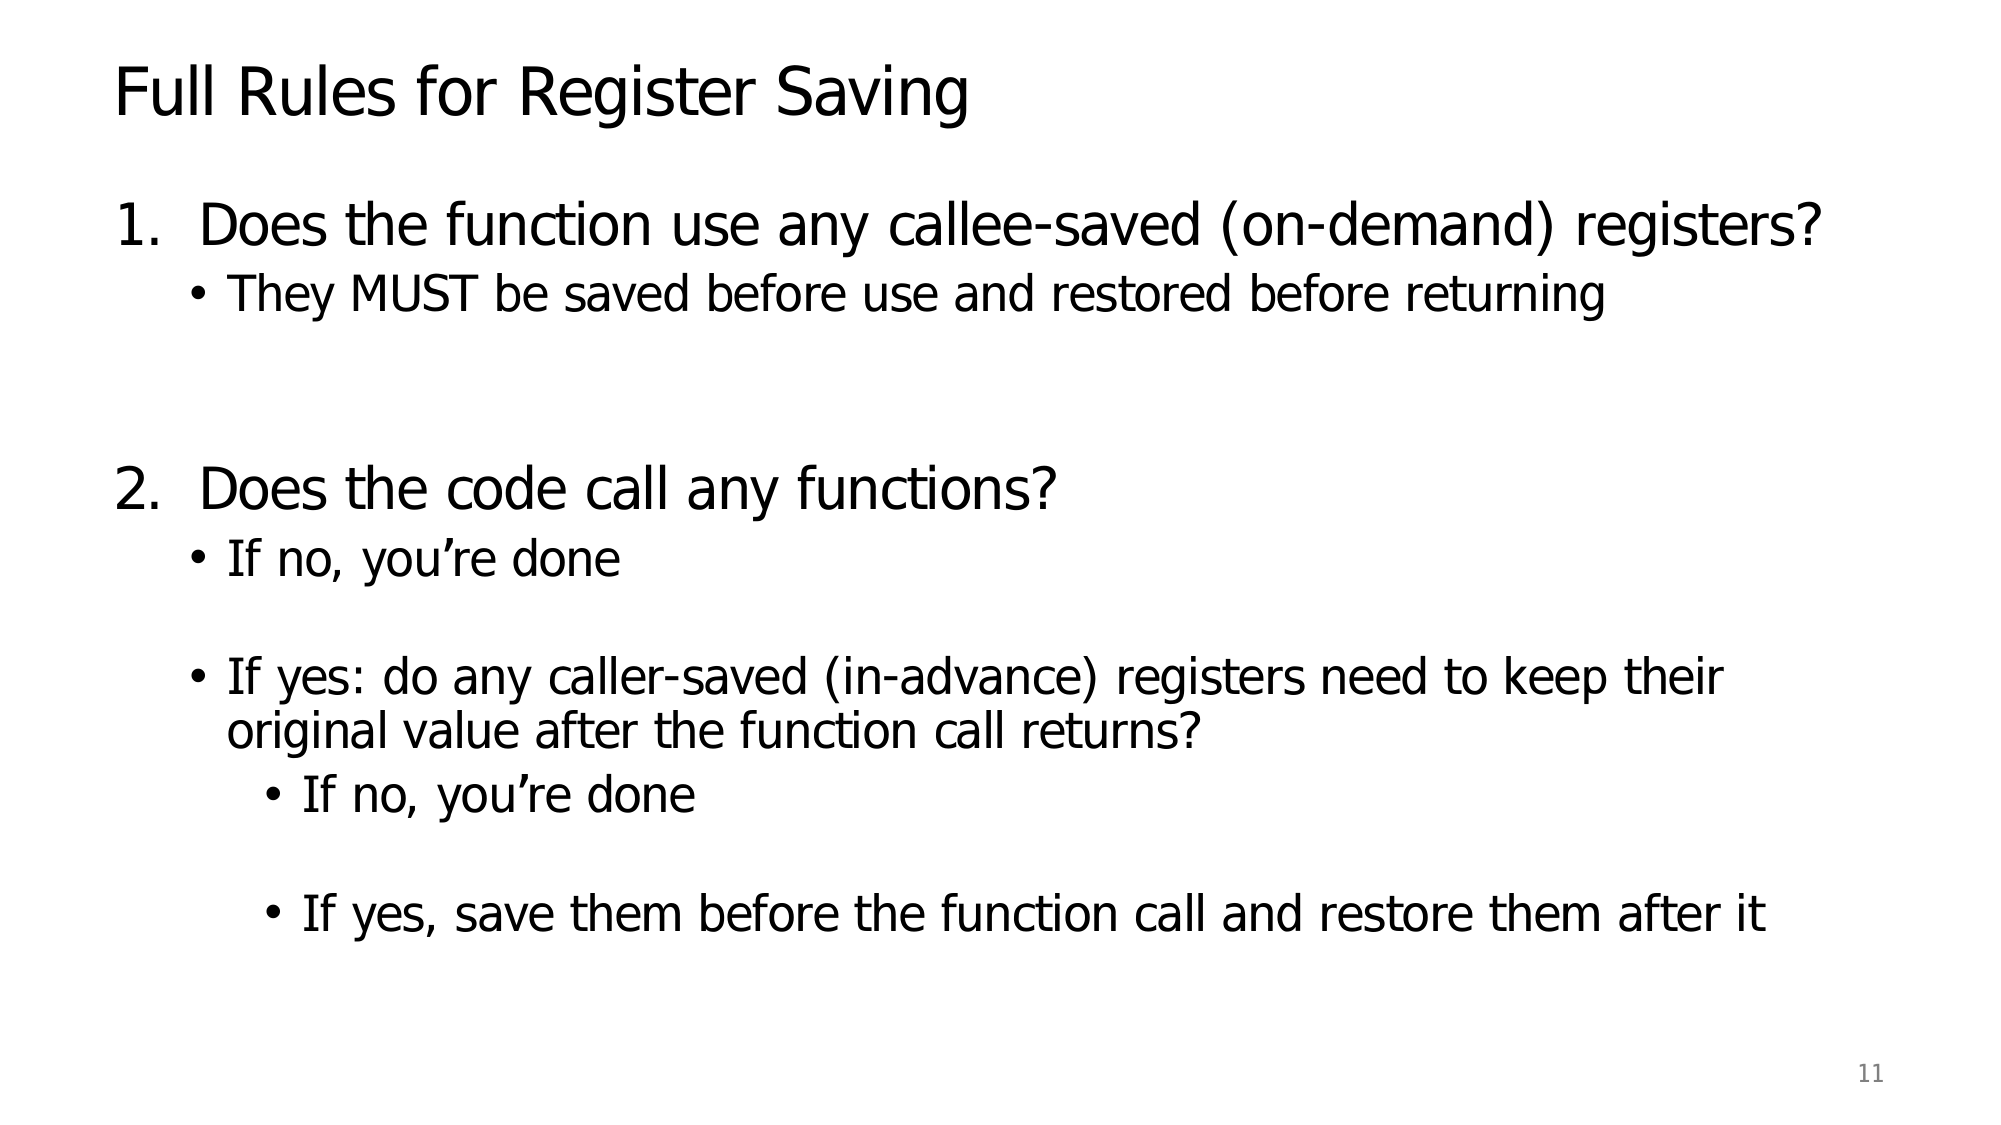

# Full Rules for Register Saving
Does the function use any callee-saved (on-demand) registers?
They MUST be saved before use and restored before returning
Does the code call any functions?
If no, you’re done
If yes: do any caller-saved (in-advance) registers need to keep their original value after the function call returns?
If no, you’re done
If yes, save them before the function call and restore them after it
11